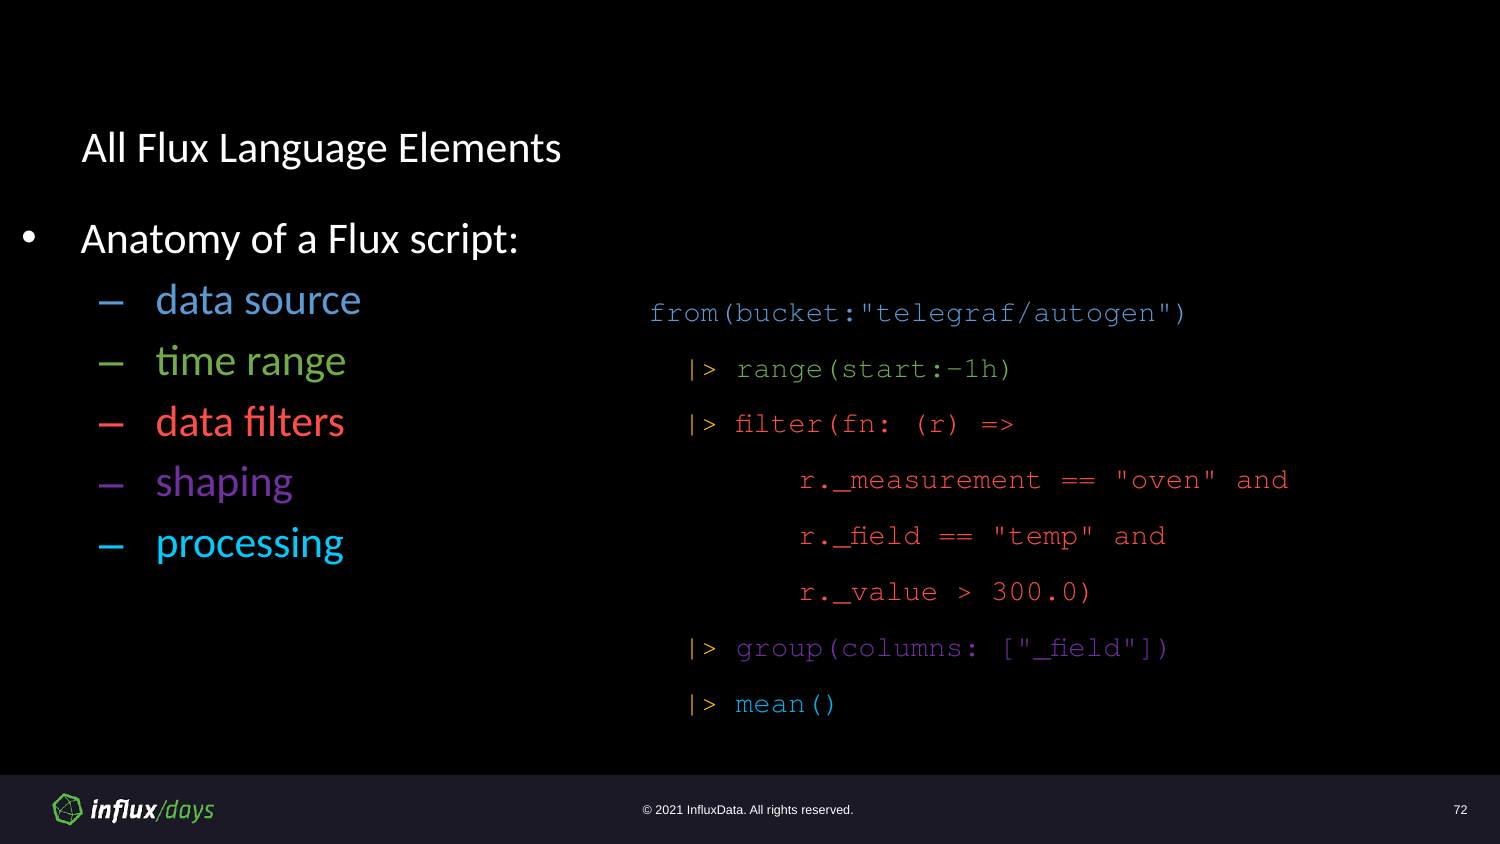

# All Flux Language Elements
Anatomy of a Flux script:
data source
time range
data filters
shaping
processing
from(bucket:"telegraf/autogen")
  |> range(start:-1h)
  |> filter(fn: (r) =>
	r._measurement == "oven" and
	r._field == "temp" and
	r._value > 300.0)
  |> group(columns: ["_field"])
  |> mean()
72